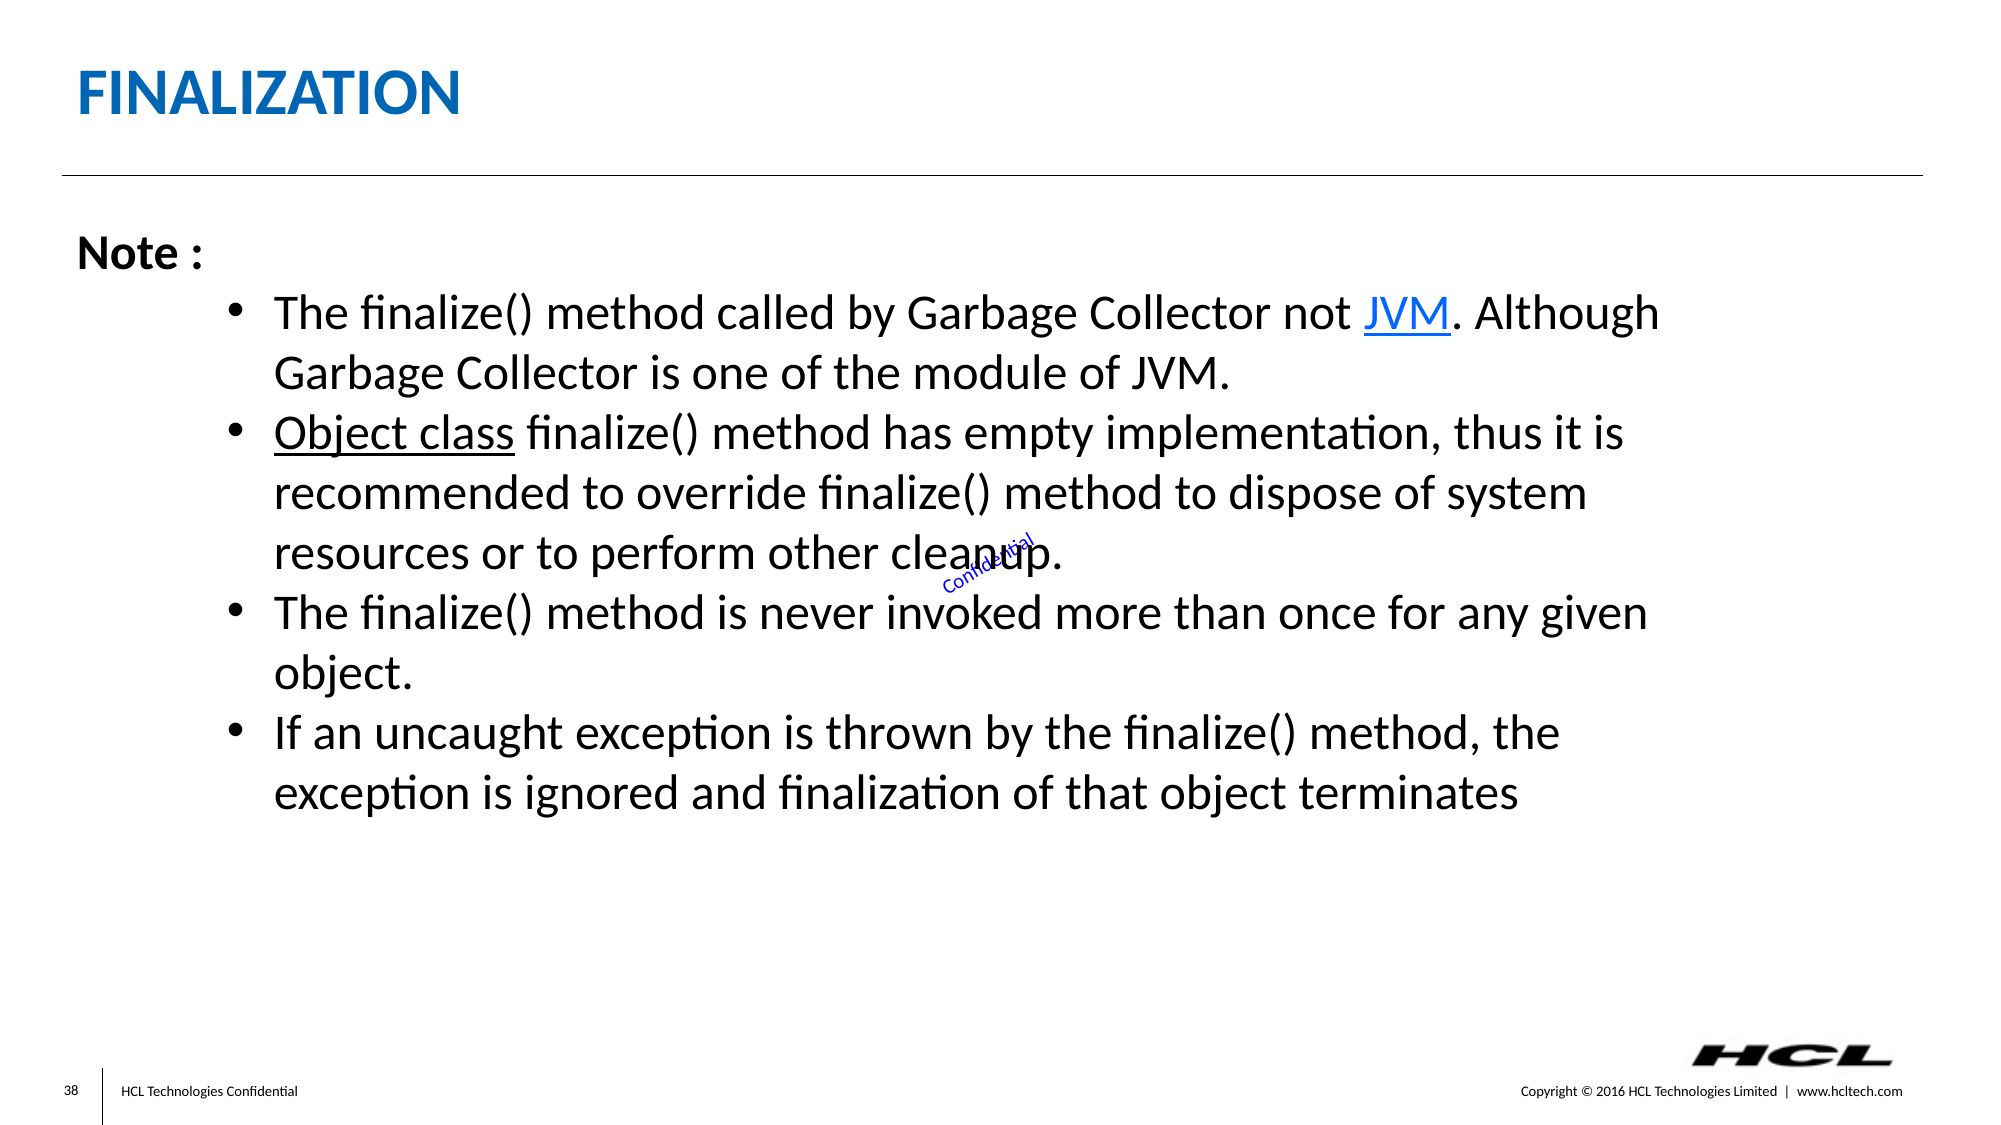

# Finalization
Note :
The finalize() method called by Garbage Collector not JVM. Although Garbage Collector is one of the module of JVM.
Object class finalize() method has empty implementation, thus it is recommended to override finalize() method to dispose of system resources or to perform other cleanup.
The finalize() method is never invoked more than once for any given object.
If an uncaught exception is thrown by the finalize() method, the exception is ignored and finalization of that object terminates